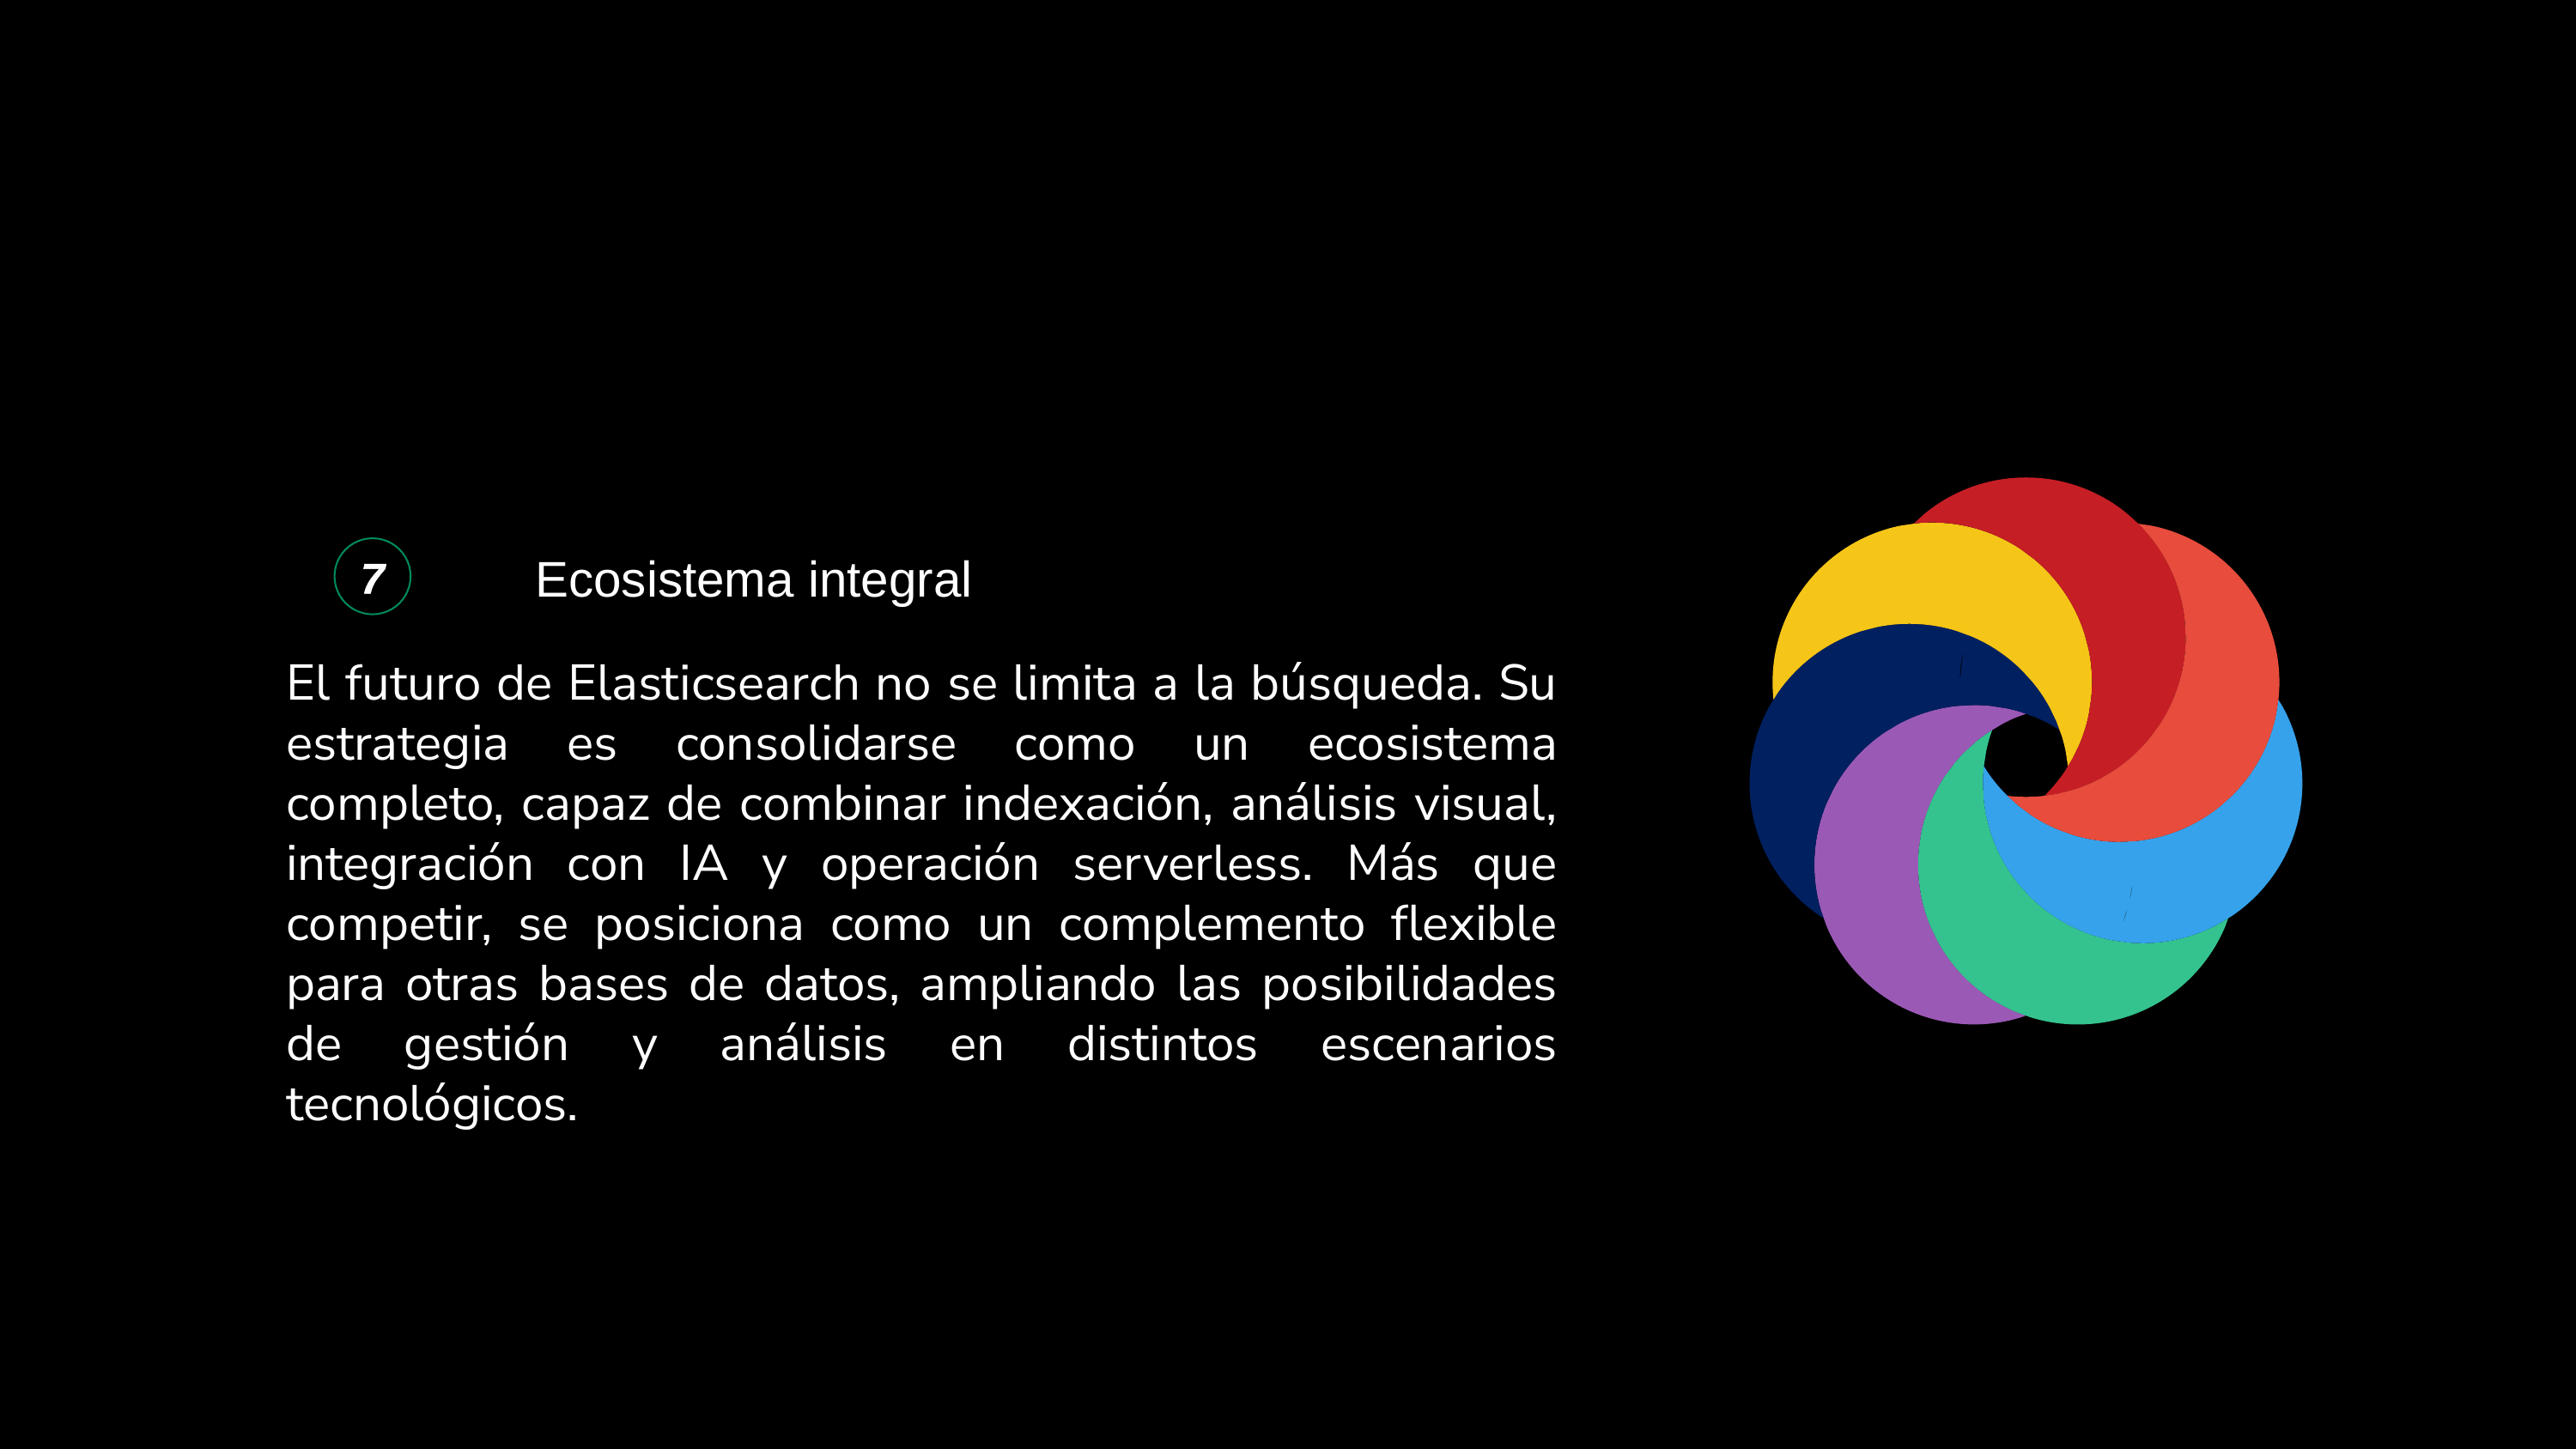

7
Ecosistema integral
El futuro de Elasticsearch no se limita a la búsqueda. Su estrategia es consolidarse como un ecosistema completo, capaz de combinar indexación, análisis visual, integración con IA y operación serverless. Más que competir, se posiciona como un complemento flexible para otras bases de datos, ampliando las posibilidades de gestión y análisis en distintos escenarios tecnológicos.